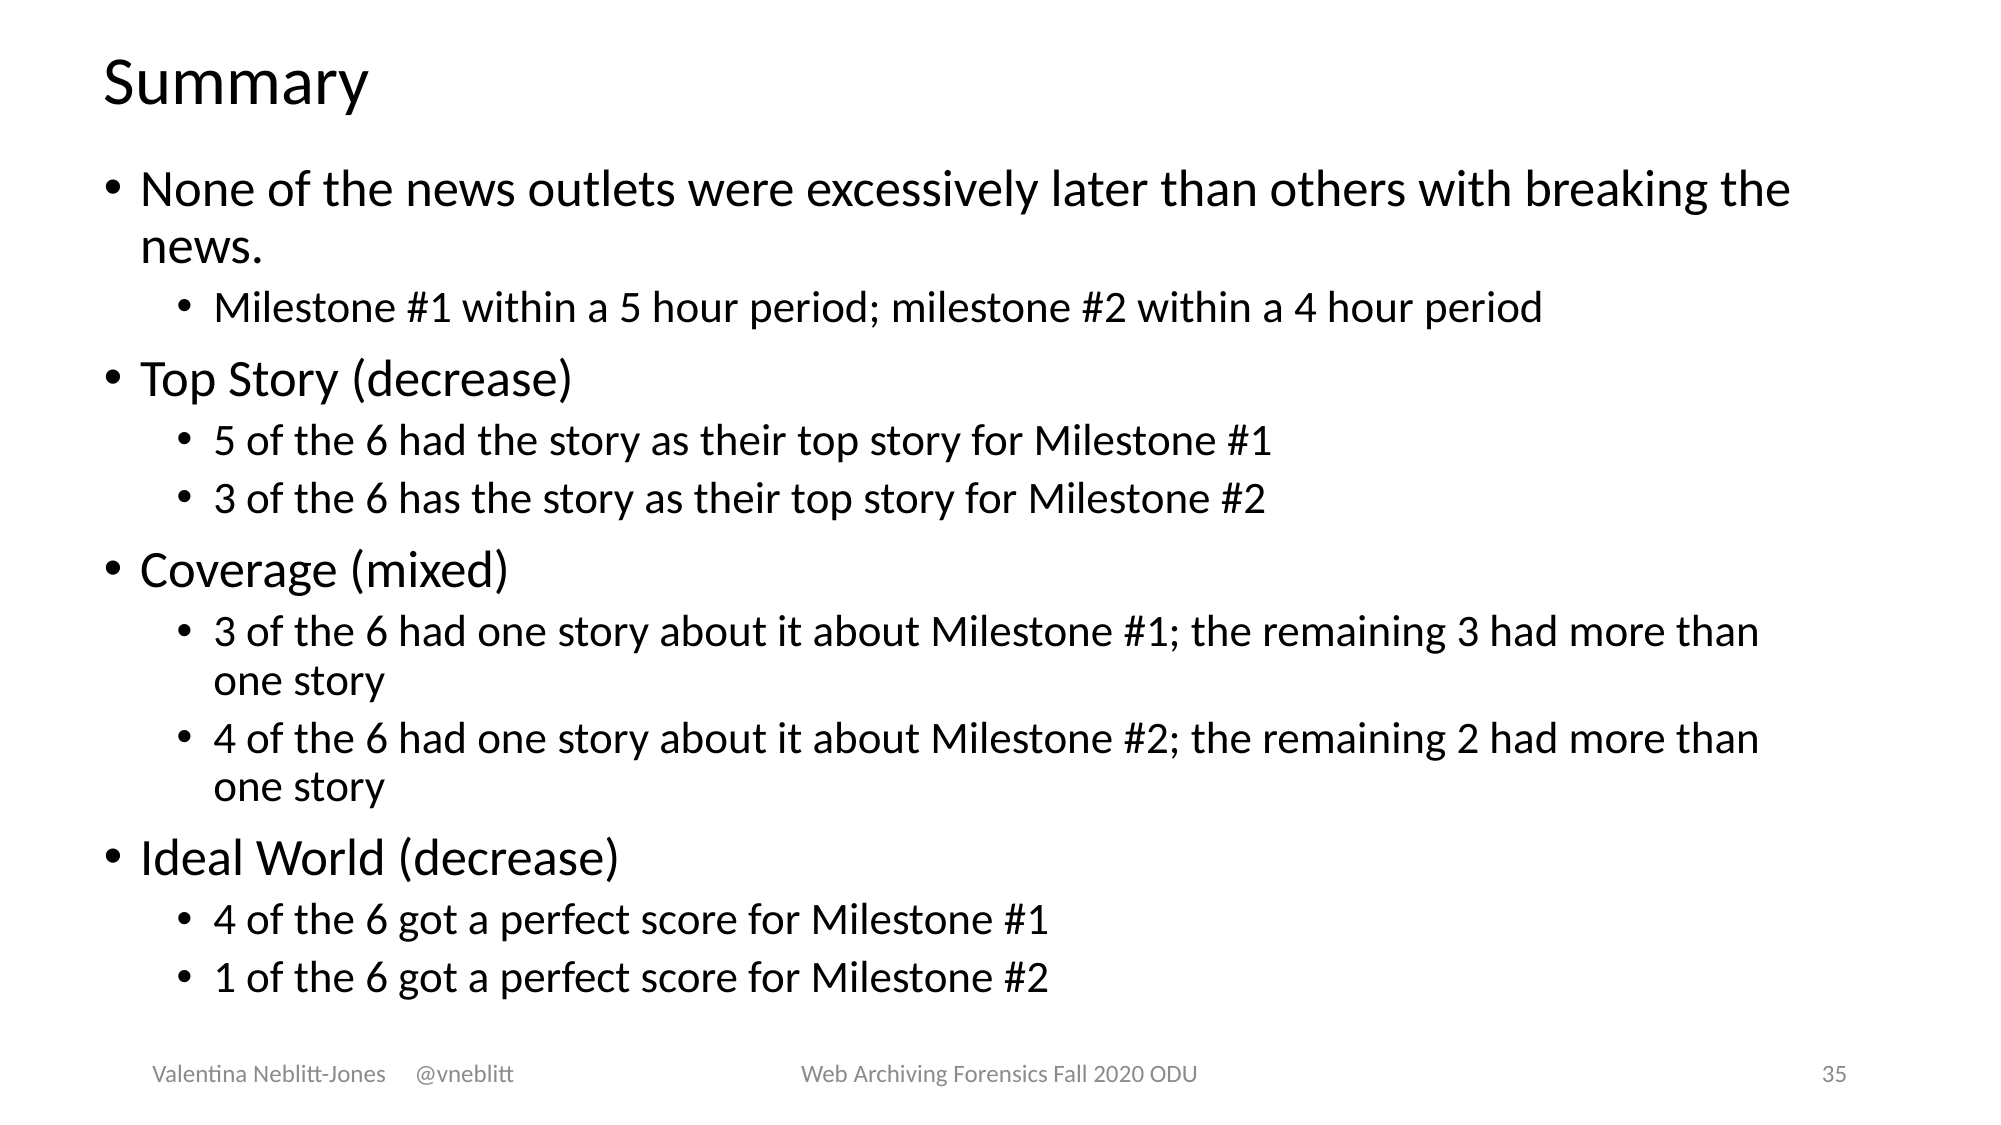

# Summary
None of the news outlets were excessively later than others with breaking the news.
Milestone #1 within a 5 hour period; milestone #2 within a 4 hour period
Top Story (decrease)
5 of the 6 had the story as their top story for Milestone #1
3 of the 6 has the story as their top story for Milestone #2
Coverage (mixed)
3 of the 6 had one story about it about Milestone #1; the remaining 3 had more than one story
4 of the 6 had one story about it about Milestone #2; the remaining 2 had more than one story
Ideal World (decrease)
4 of the 6 got a perfect score for Milestone #1
1 of the 6 got a perfect score for Milestone #2

Valentina Neblitt-Jones     @vneblitt
Web Archiving Forensics Fall 2020 ODU
35